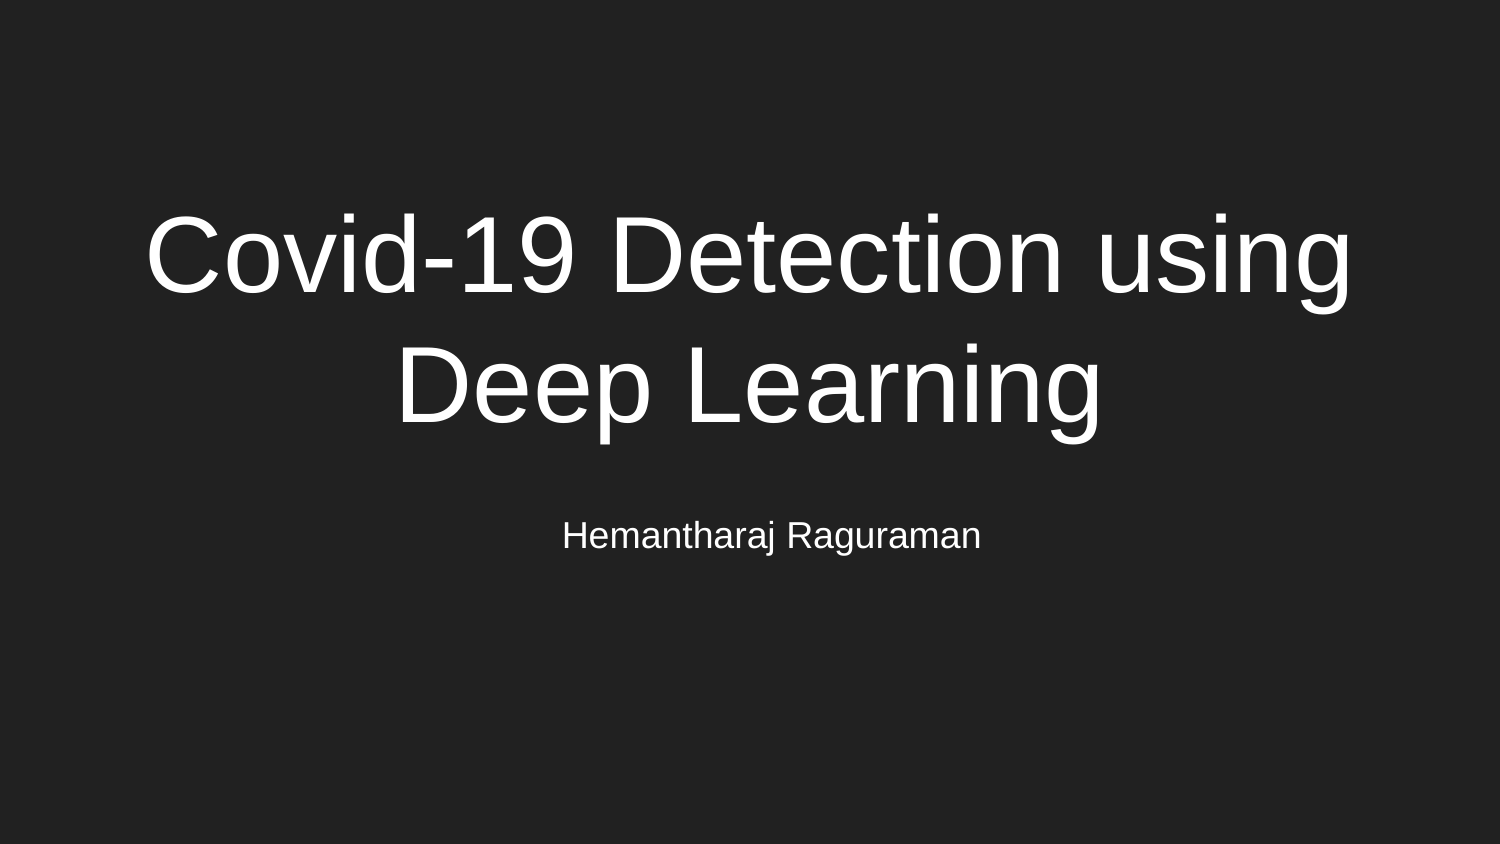

# Covid-19 Detection using Deep Learning
         Hemantharaj Raguraman